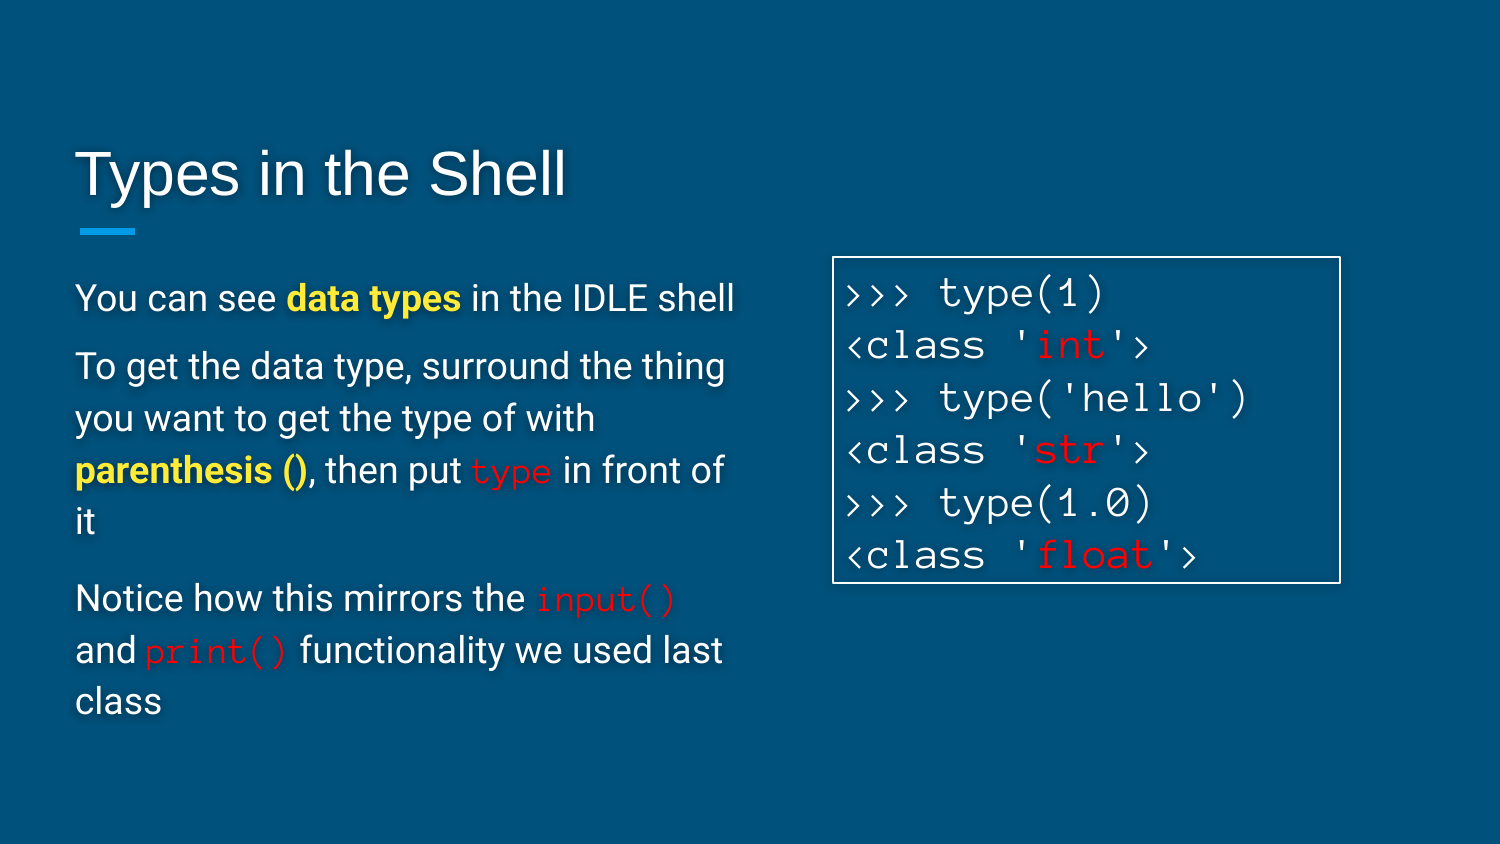

# Types in the Shell
>>> type(1)
<class 'int'>
>>> type('hello')
<class 'str'>
>>> type(1.0)
<class 'float'>
You can see data types in the IDLE shell
To get the data type, surround the thing you want to get the type of with parenthesis (), then put type in front of it
Notice how this mirrors the input() and print() functionality we used last class